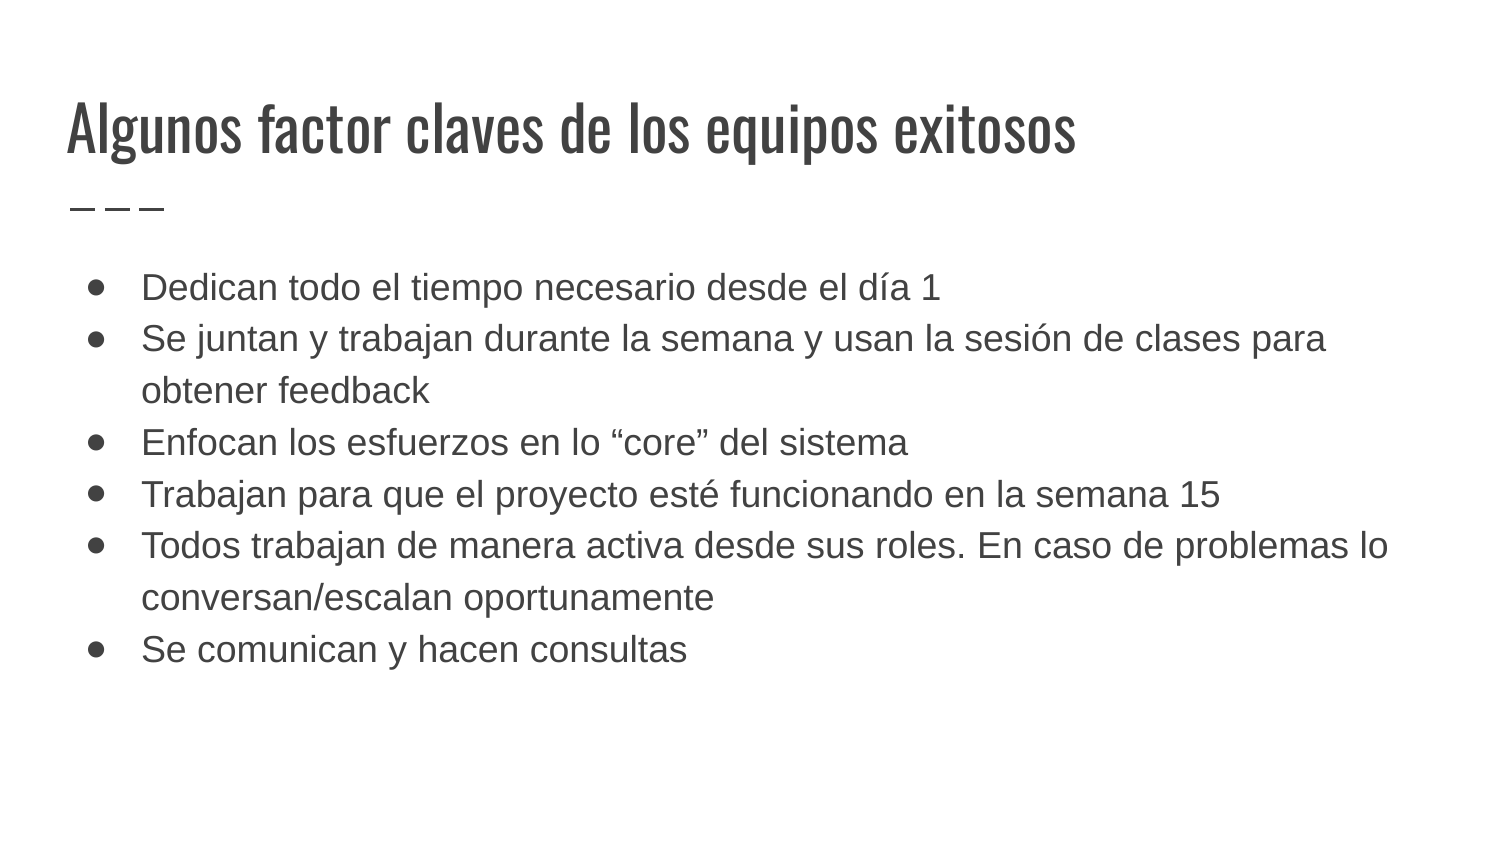

# Algunos factor claves de los equipos exitosos
Dedican todo el tiempo necesario desde el día 1
Se juntan y trabajan durante la semana y usan la sesión de clases para obtener feedback
Enfocan los esfuerzos en lo “core” del sistema
Trabajan para que el proyecto esté funcionando en la semana 15
Todos trabajan de manera activa desde sus roles. En caso de problemas lo conversan/escalan oportunamente
Se comunican y hacen consultas